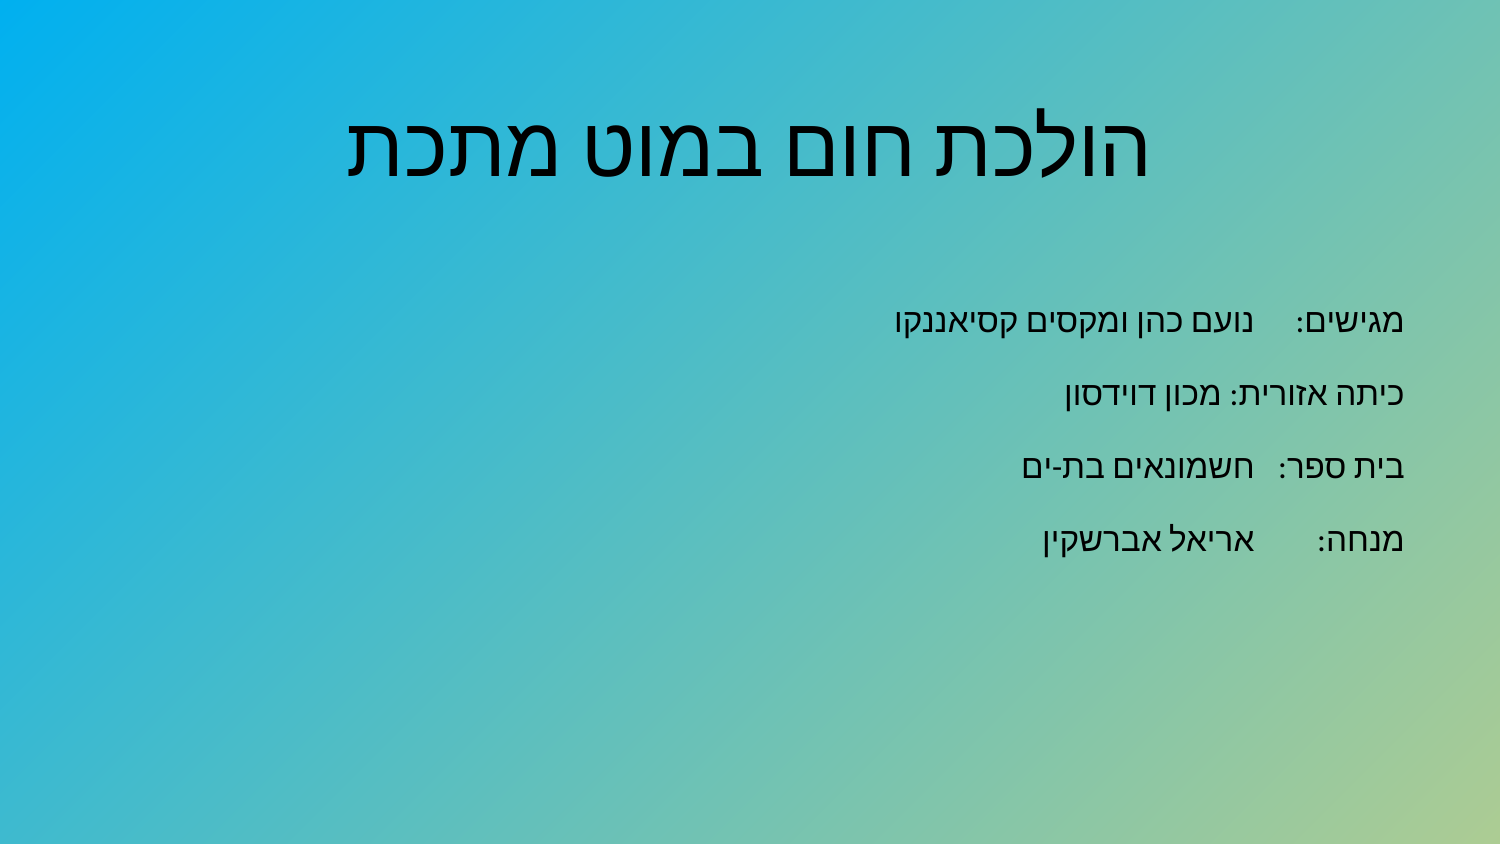

הולכת חום במוט מתכת

מגישים: 		נועם כהן ומקסים קסיאננקו
כיתה אזורית: 	מכון דוידסון
בית ספר: 		חשמונאים בת-ים
מנחה: 		אריאל אברשקין